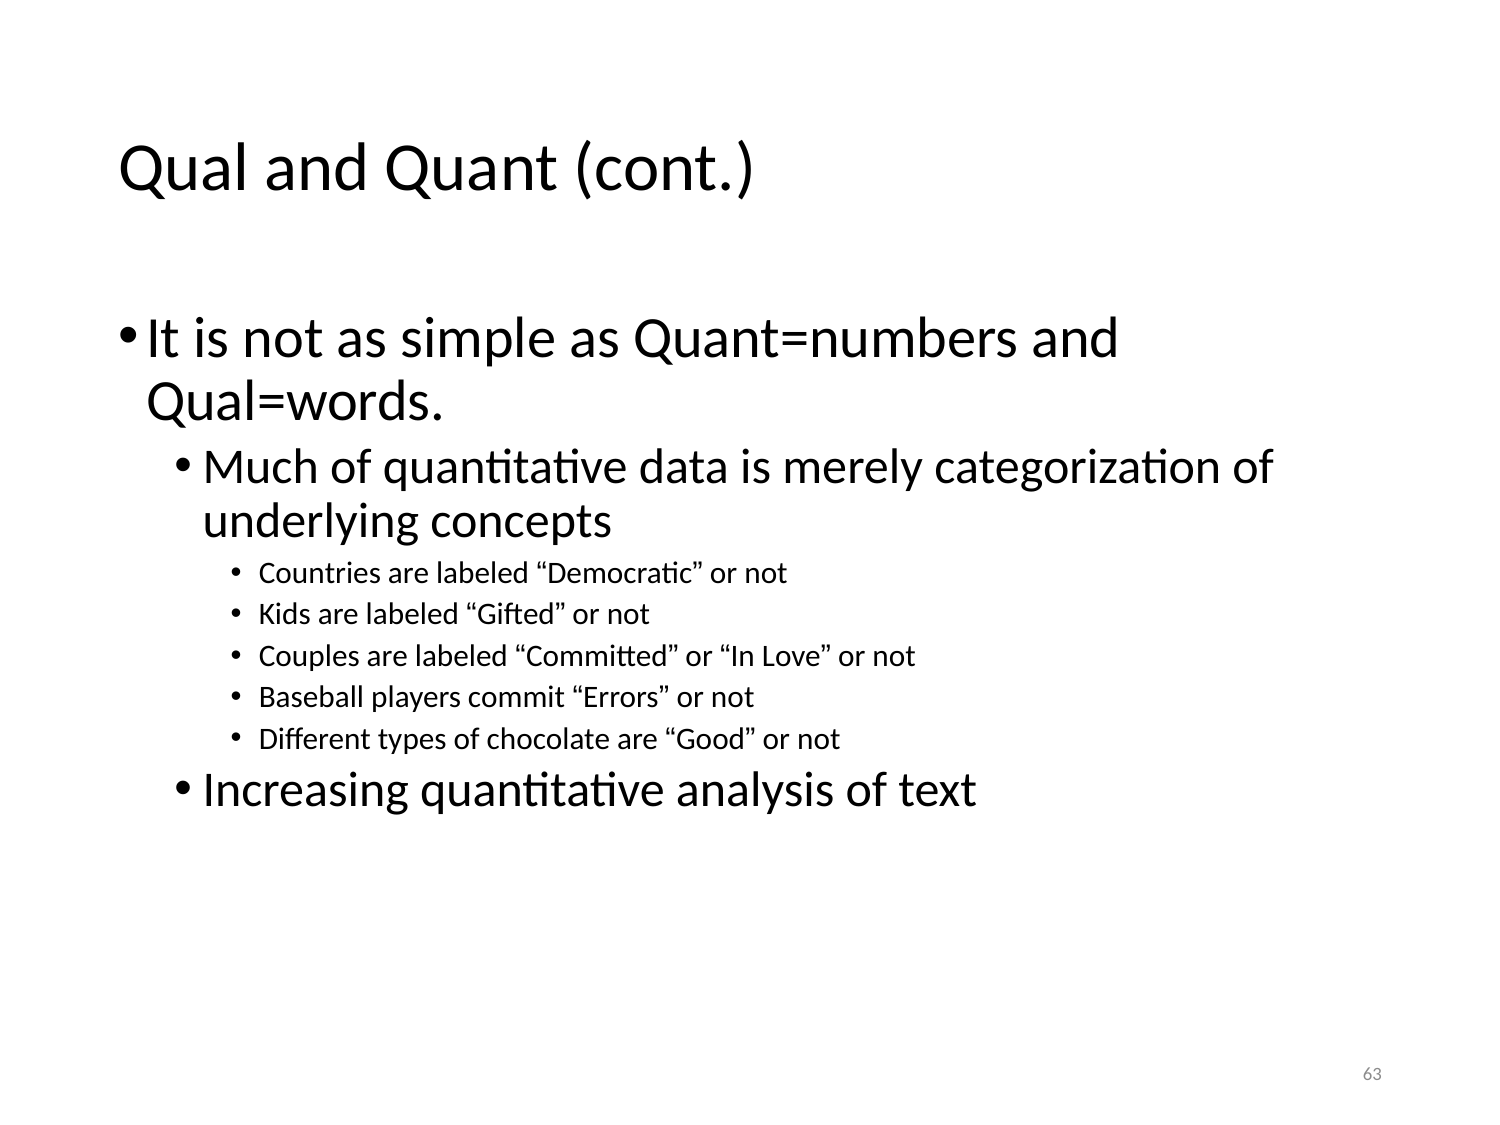

# Qual and Quant (cont.)
It is not as simple as Quant=numbers and Qual=words.
Much of quantitative data is merely categorization of underlying concepts
Countries are labeled “Democratic” or not
Kids are labeled “Gifted” or not
Couples are labeled “Committed” or “In Love” or not
Baseball players commit “Errors” or not
Different types of chocolate are “Good” or not
Increasing quantitative analysis of text
63